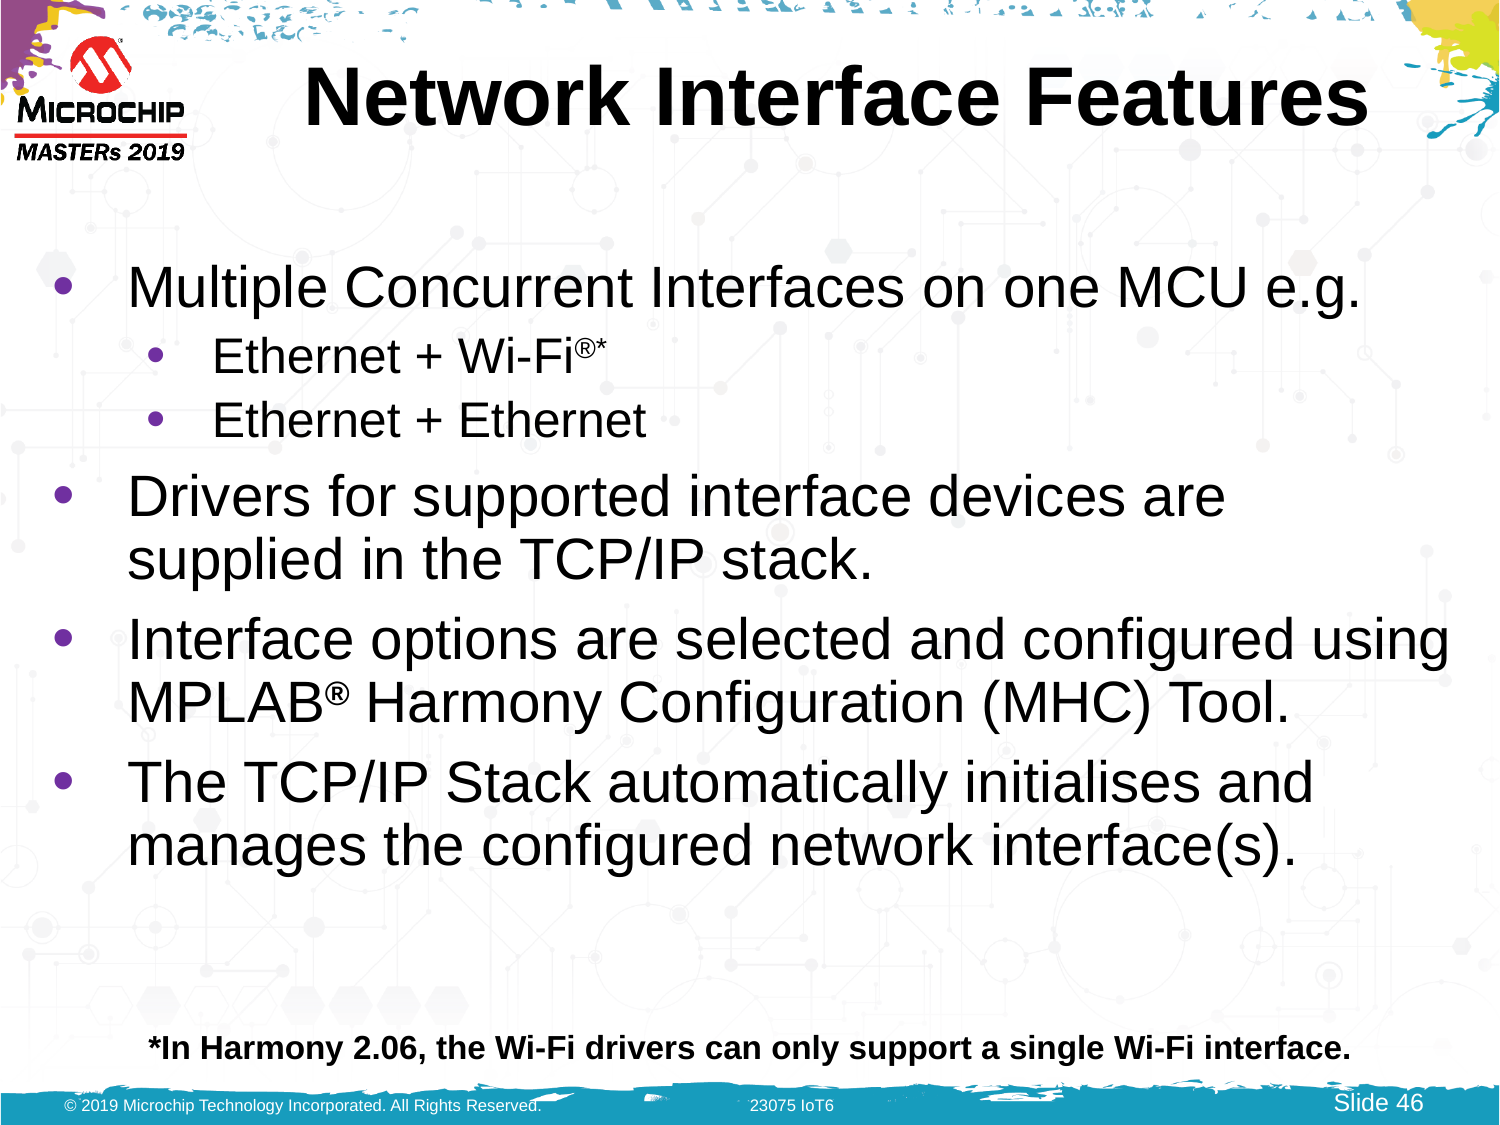

# Network Interface Features
Multiple Concurrent Interfaces on one MCU e.g.
Ethernet + Wi-Fi®*
Ethernet + Ethernet
Drivers for supported interface devices are supplied in the TCP/IP stack.
Interface options are selected and configured using MPLAB® Harmony Configuration (MHC) Tool.
The TCP/IP Stack automatically initialises and manages the configured network interface(s).

*In Harmony 2.06, the Wi-Fi drivers can only support a single Wi-Fi interface.